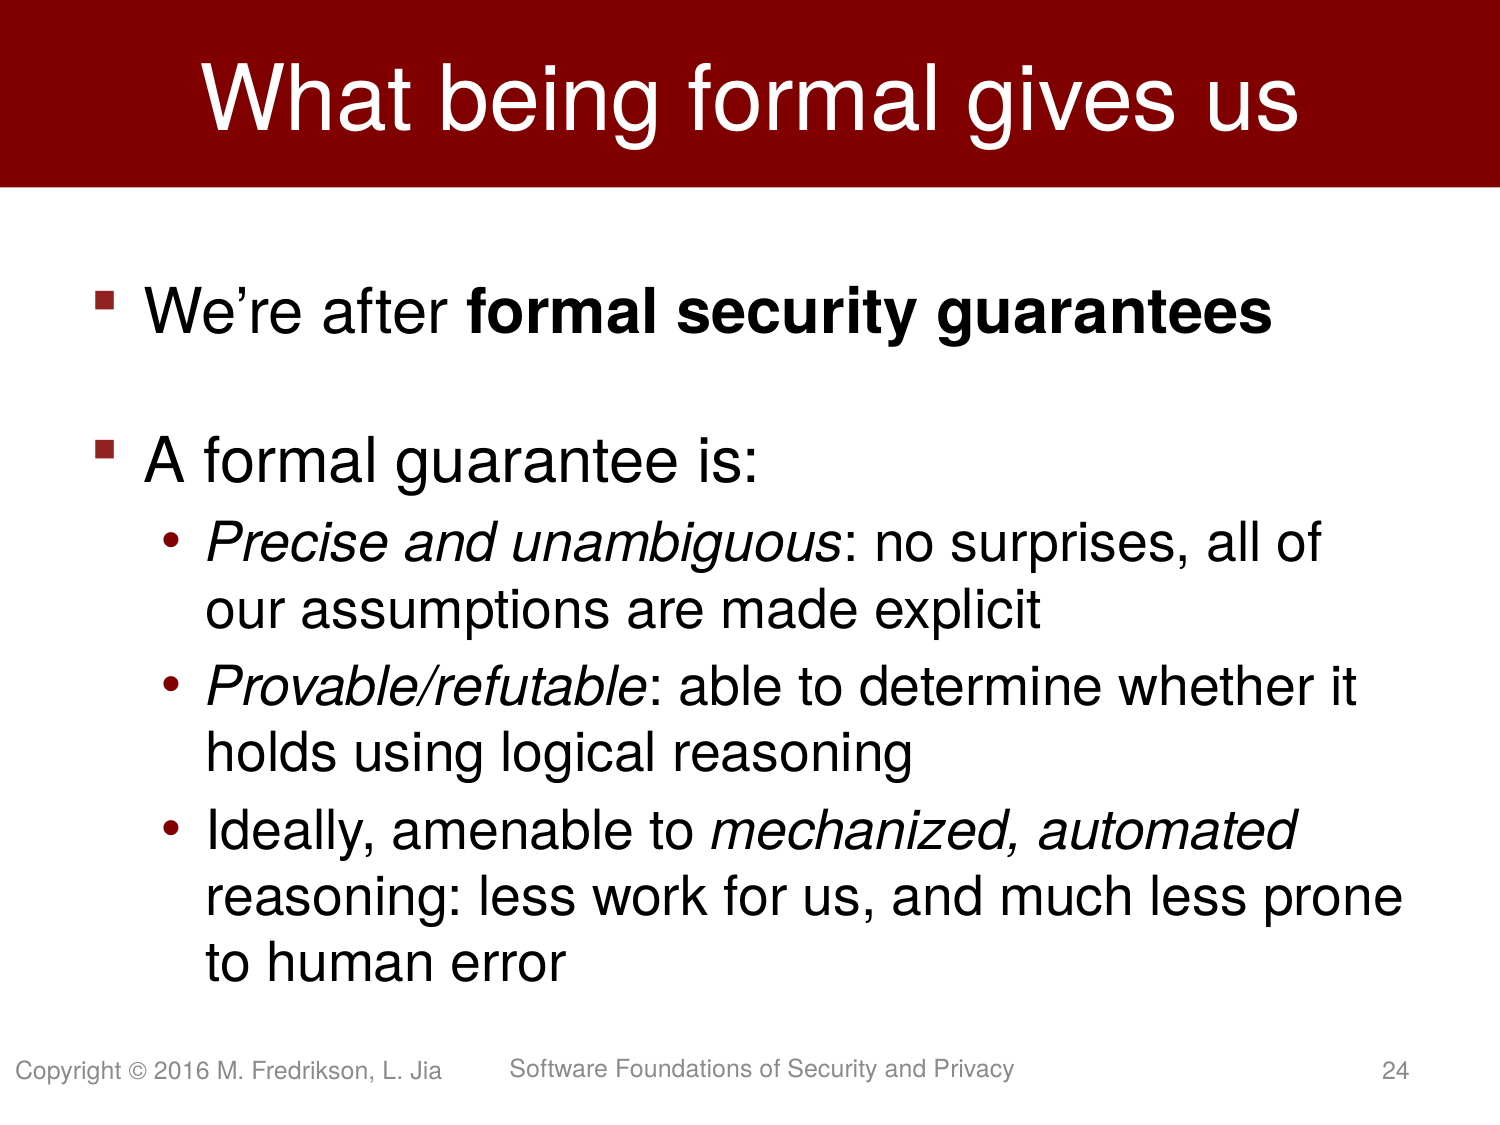

# What being formal gives us
We’re after formal security guarantees

A formal guarantee is:
Precise and unambiguous: no surprises, all of our assumptions are made explicit
Provable/refutable: able to determine whether it holds using logical reasoning
Ideally, amenable to mechanized, automated reasoning: less work for us, and much less prone to human error
Copyright © 2016 M. Fredrikson, L. Jia
24